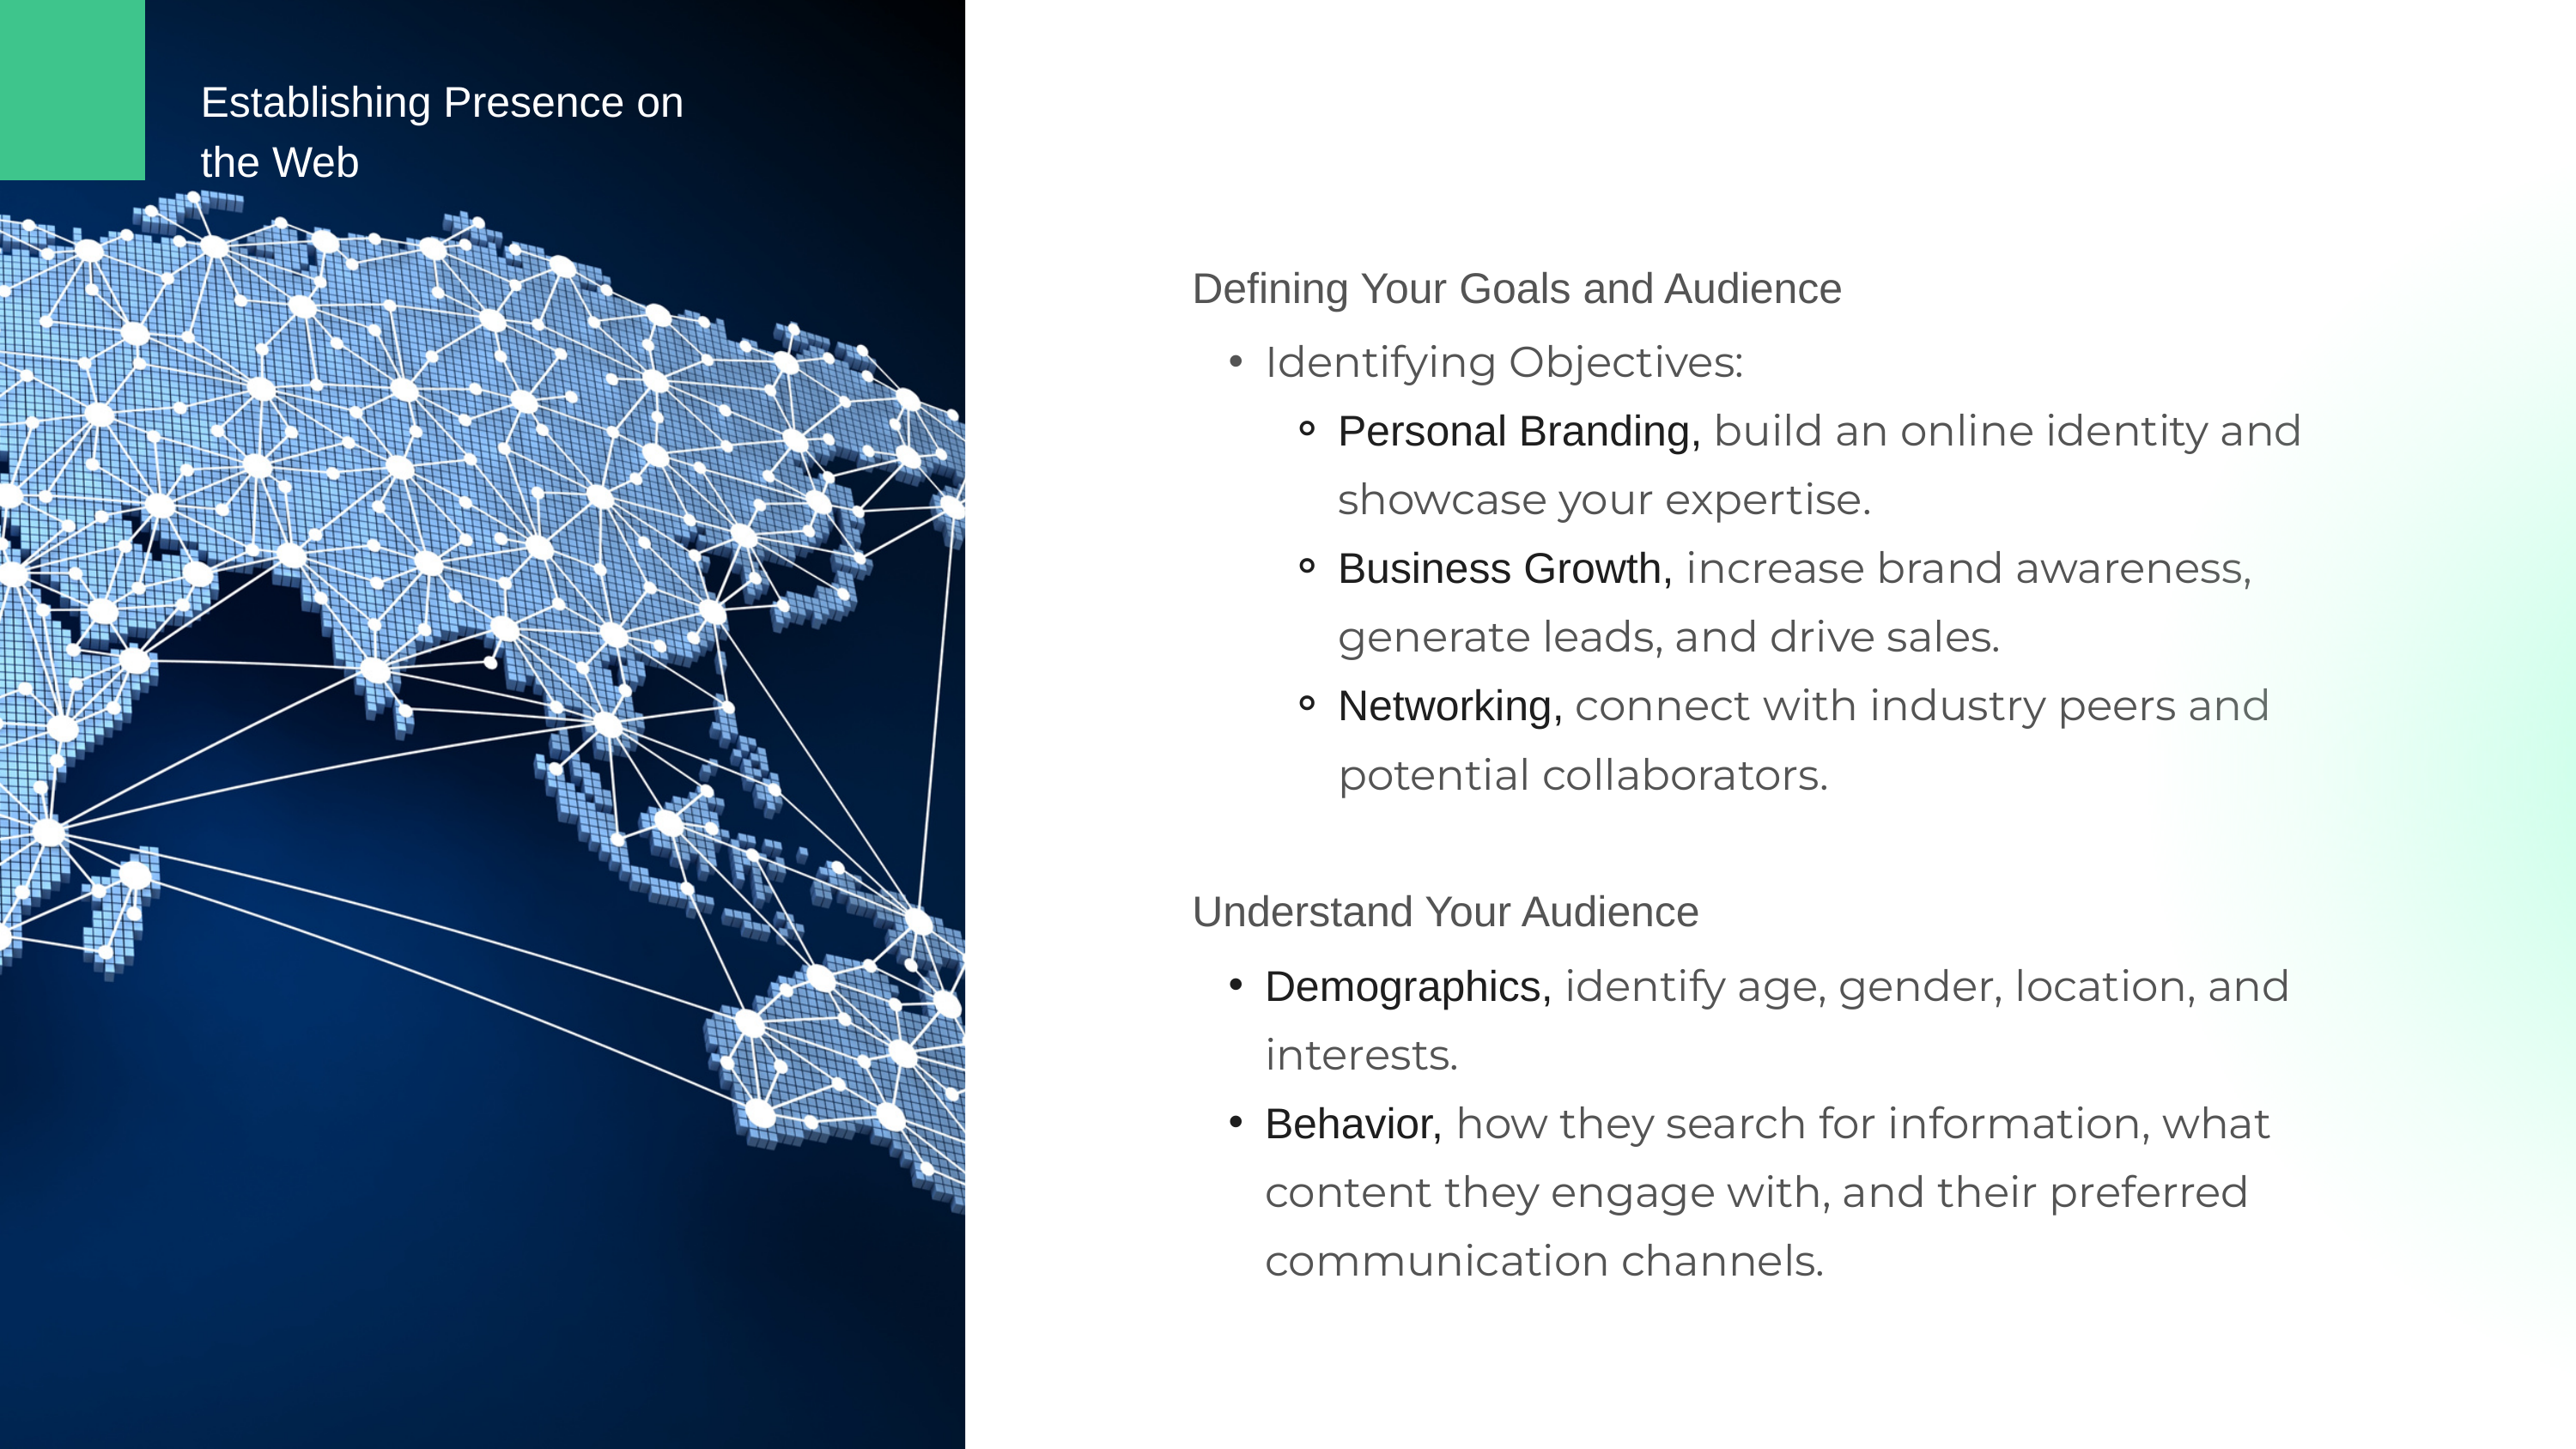

Establishing Presence on the Web

Defining Your Goals and Audience
Identifying Objectives:
Personal Branding, build an online identity and showcase your expertise.
Business Growth, increase brand awareness, generate leads, and drive sales.
Networking, connect with industry peers and potential collaborators.
Understand Your Audience
Demographics, identify age, gender, location, and interests.
Behavior, how they search for information, what content they engage with, and their preferred communication channels.